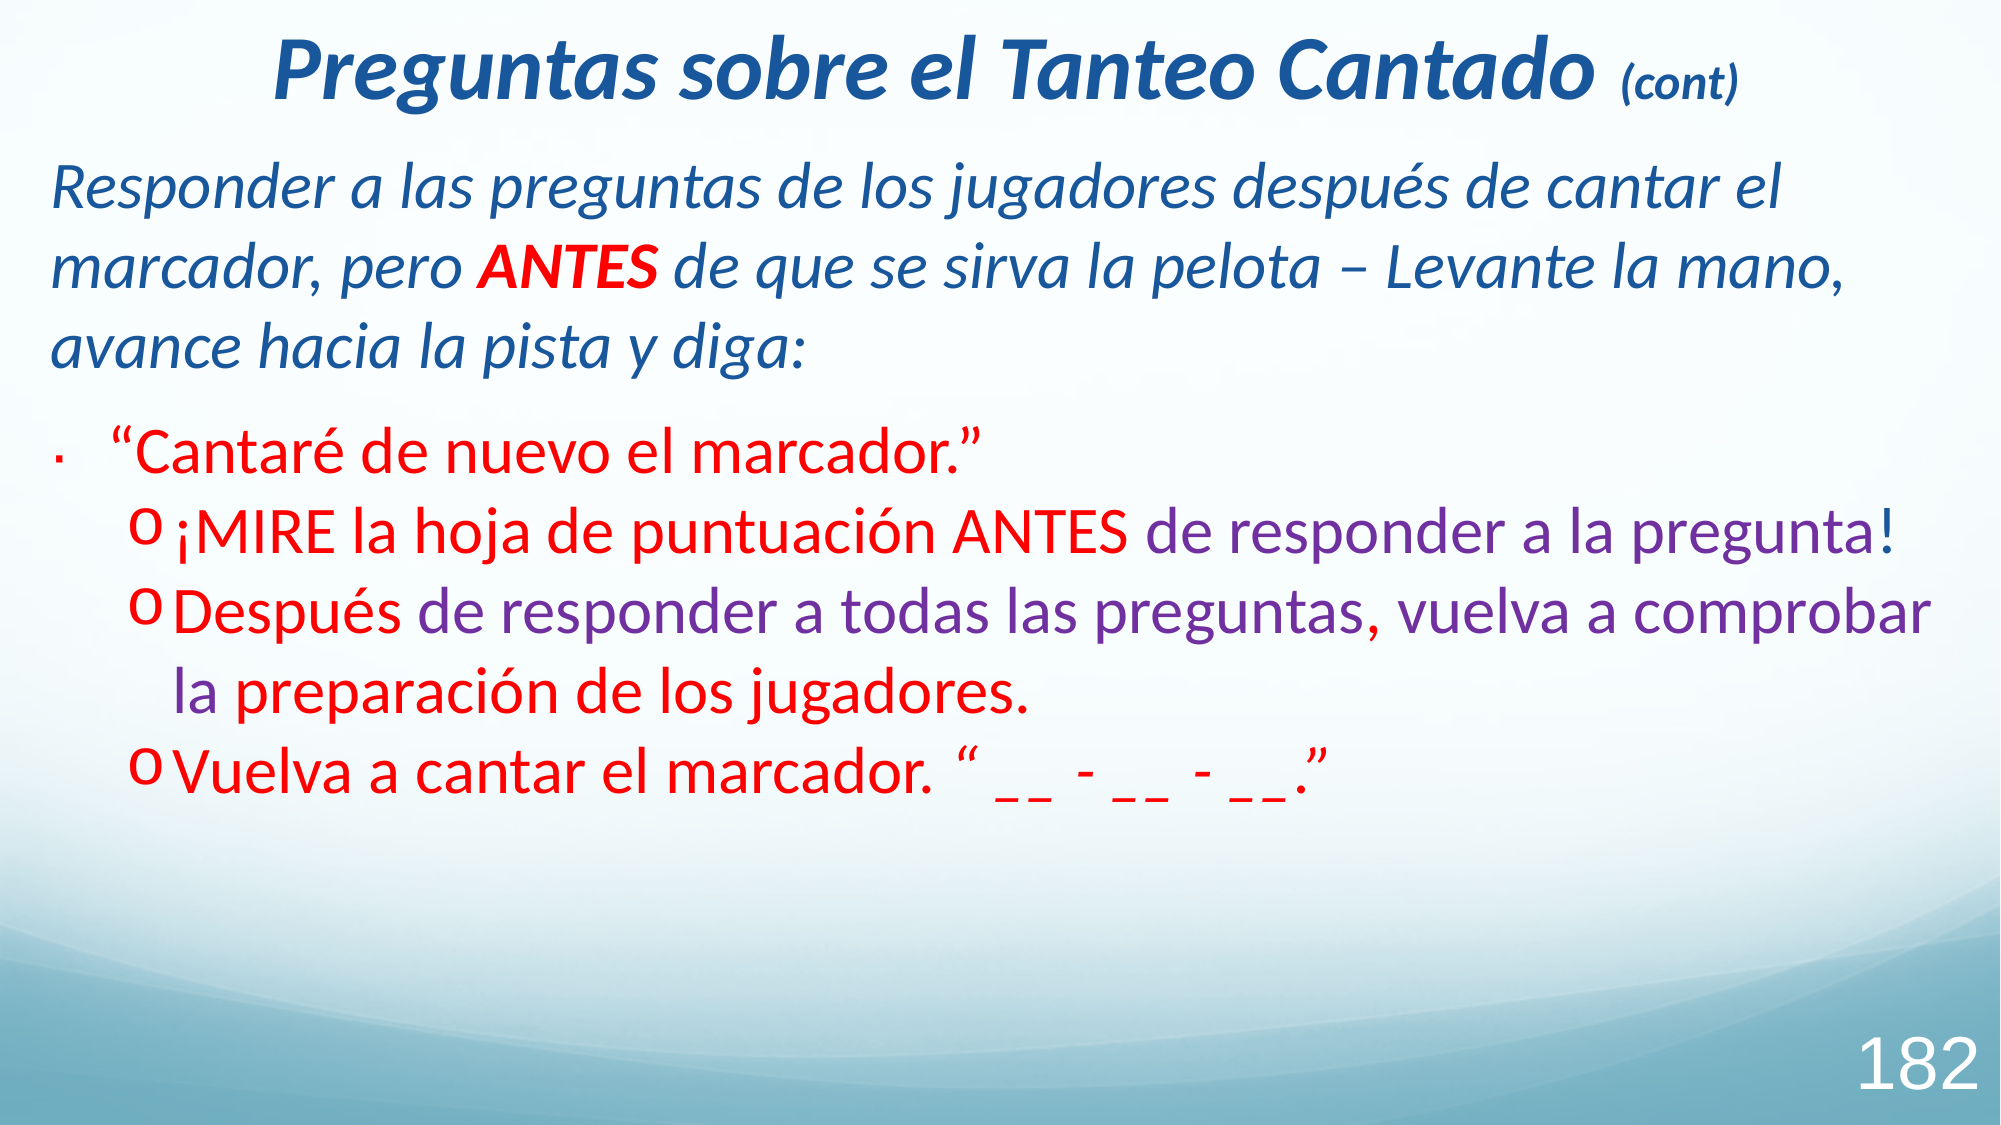

Preguntas sobre el Tanteo Cantado (cont)

Responder a las preguntas de los jugadores después de cantar el marcador, pero ANTES de que se sirva la pelota – Levante la mano, avance hacia la pista y diga:

“Cantaré de nuevo el marcador.”
¡MIRE la hoja de puntuación ANTES de responder a la pregunta!
Después de responder a todas las preguntas, vuelva a comprobar la preparación de los jugadores.
Vuelva a cantar el marcador. “ __ - __ - __.”

182